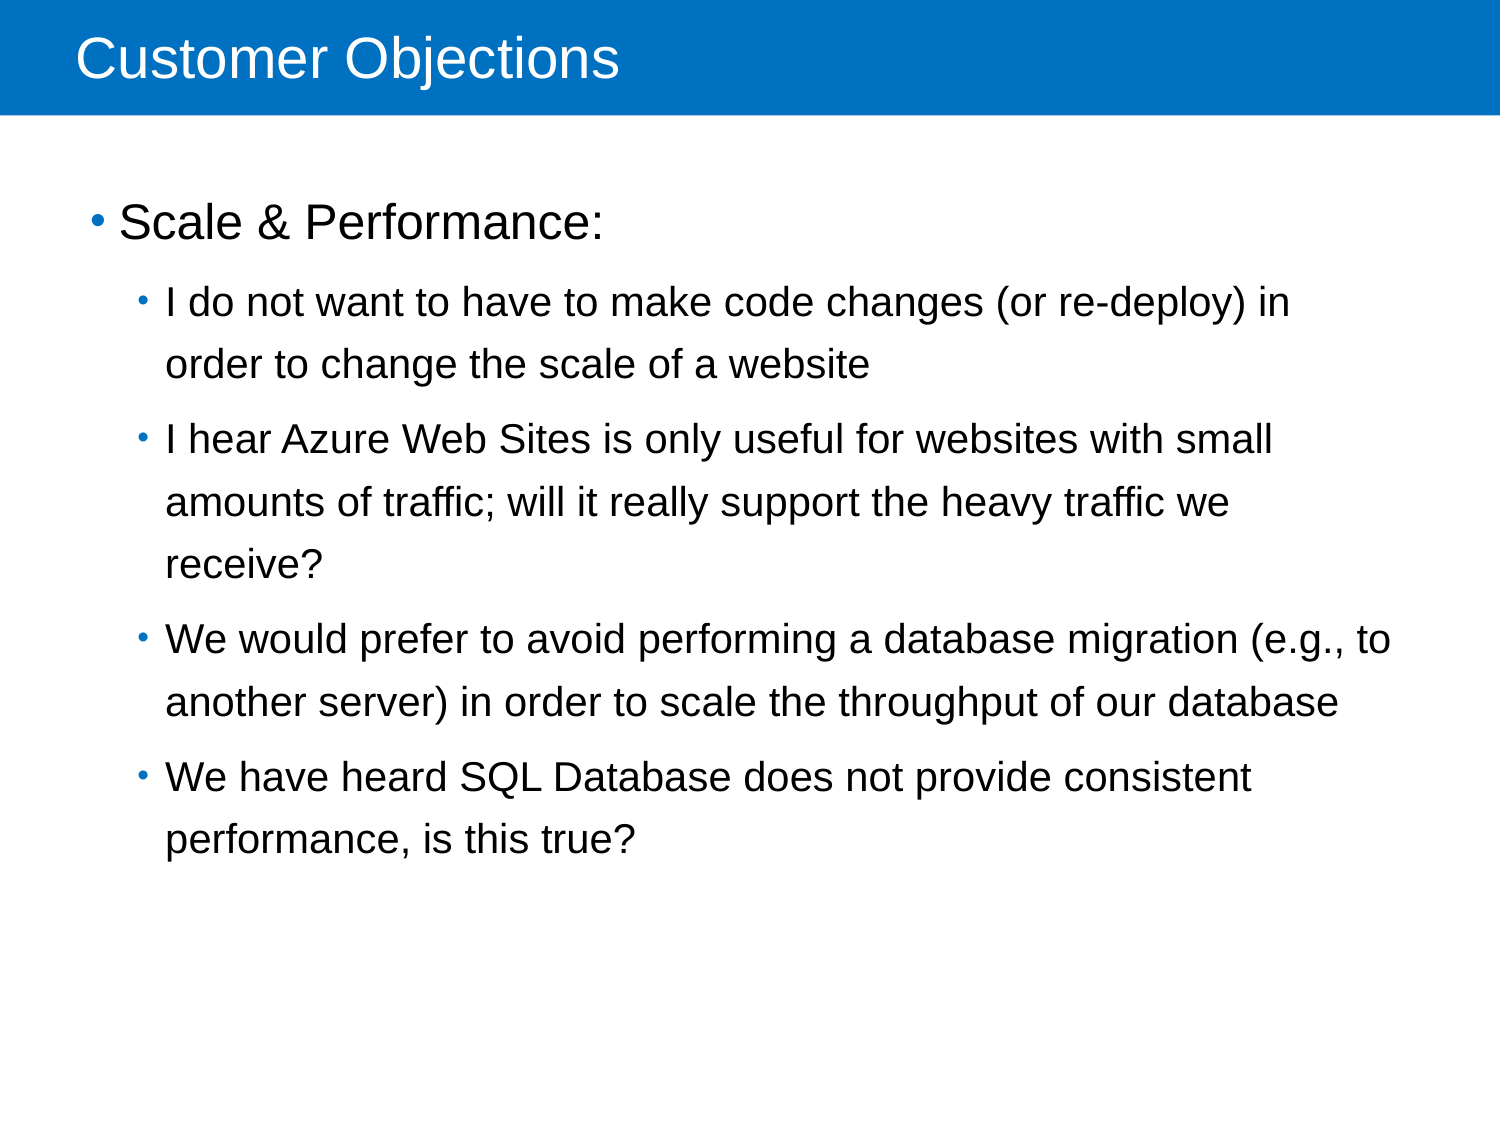

# Customer Objections
Scale & Performance:
I do not want to have to make code changes (or re-deploy) in order to change the scale of a website
I hear Azure Web Sites is only useful for websites with small amounts of traffic; will it really support the heavy traffic we receive?
We would prefer to avoid performing a database migration (e.g., to another server) in order to scale the throughput of our database
We have heard SQL Database does not provide consistent performance, is this true?